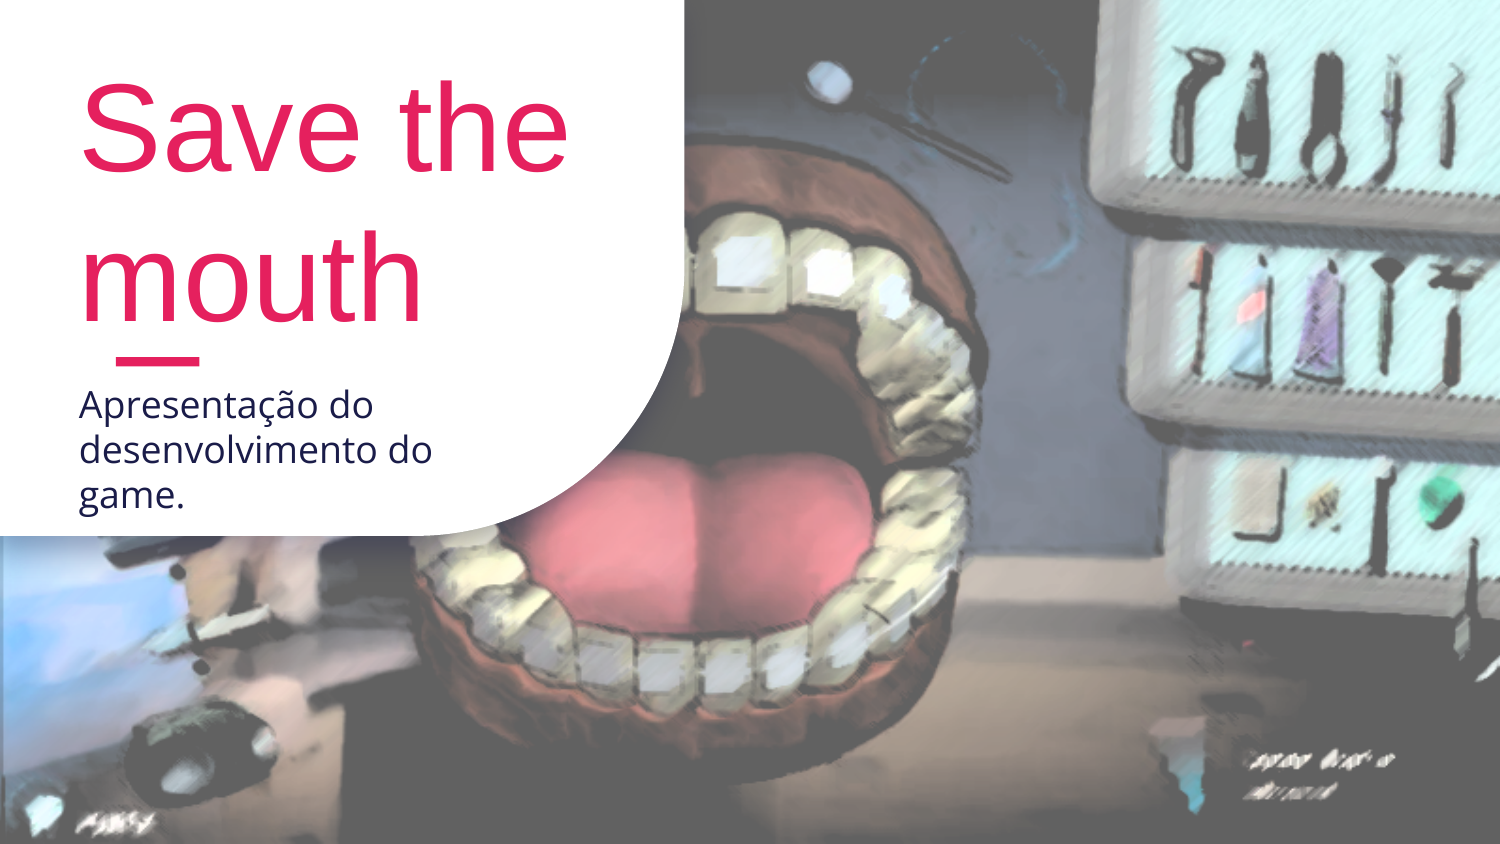

# Save the mouth

Apresentação do desenvolvimento do game.